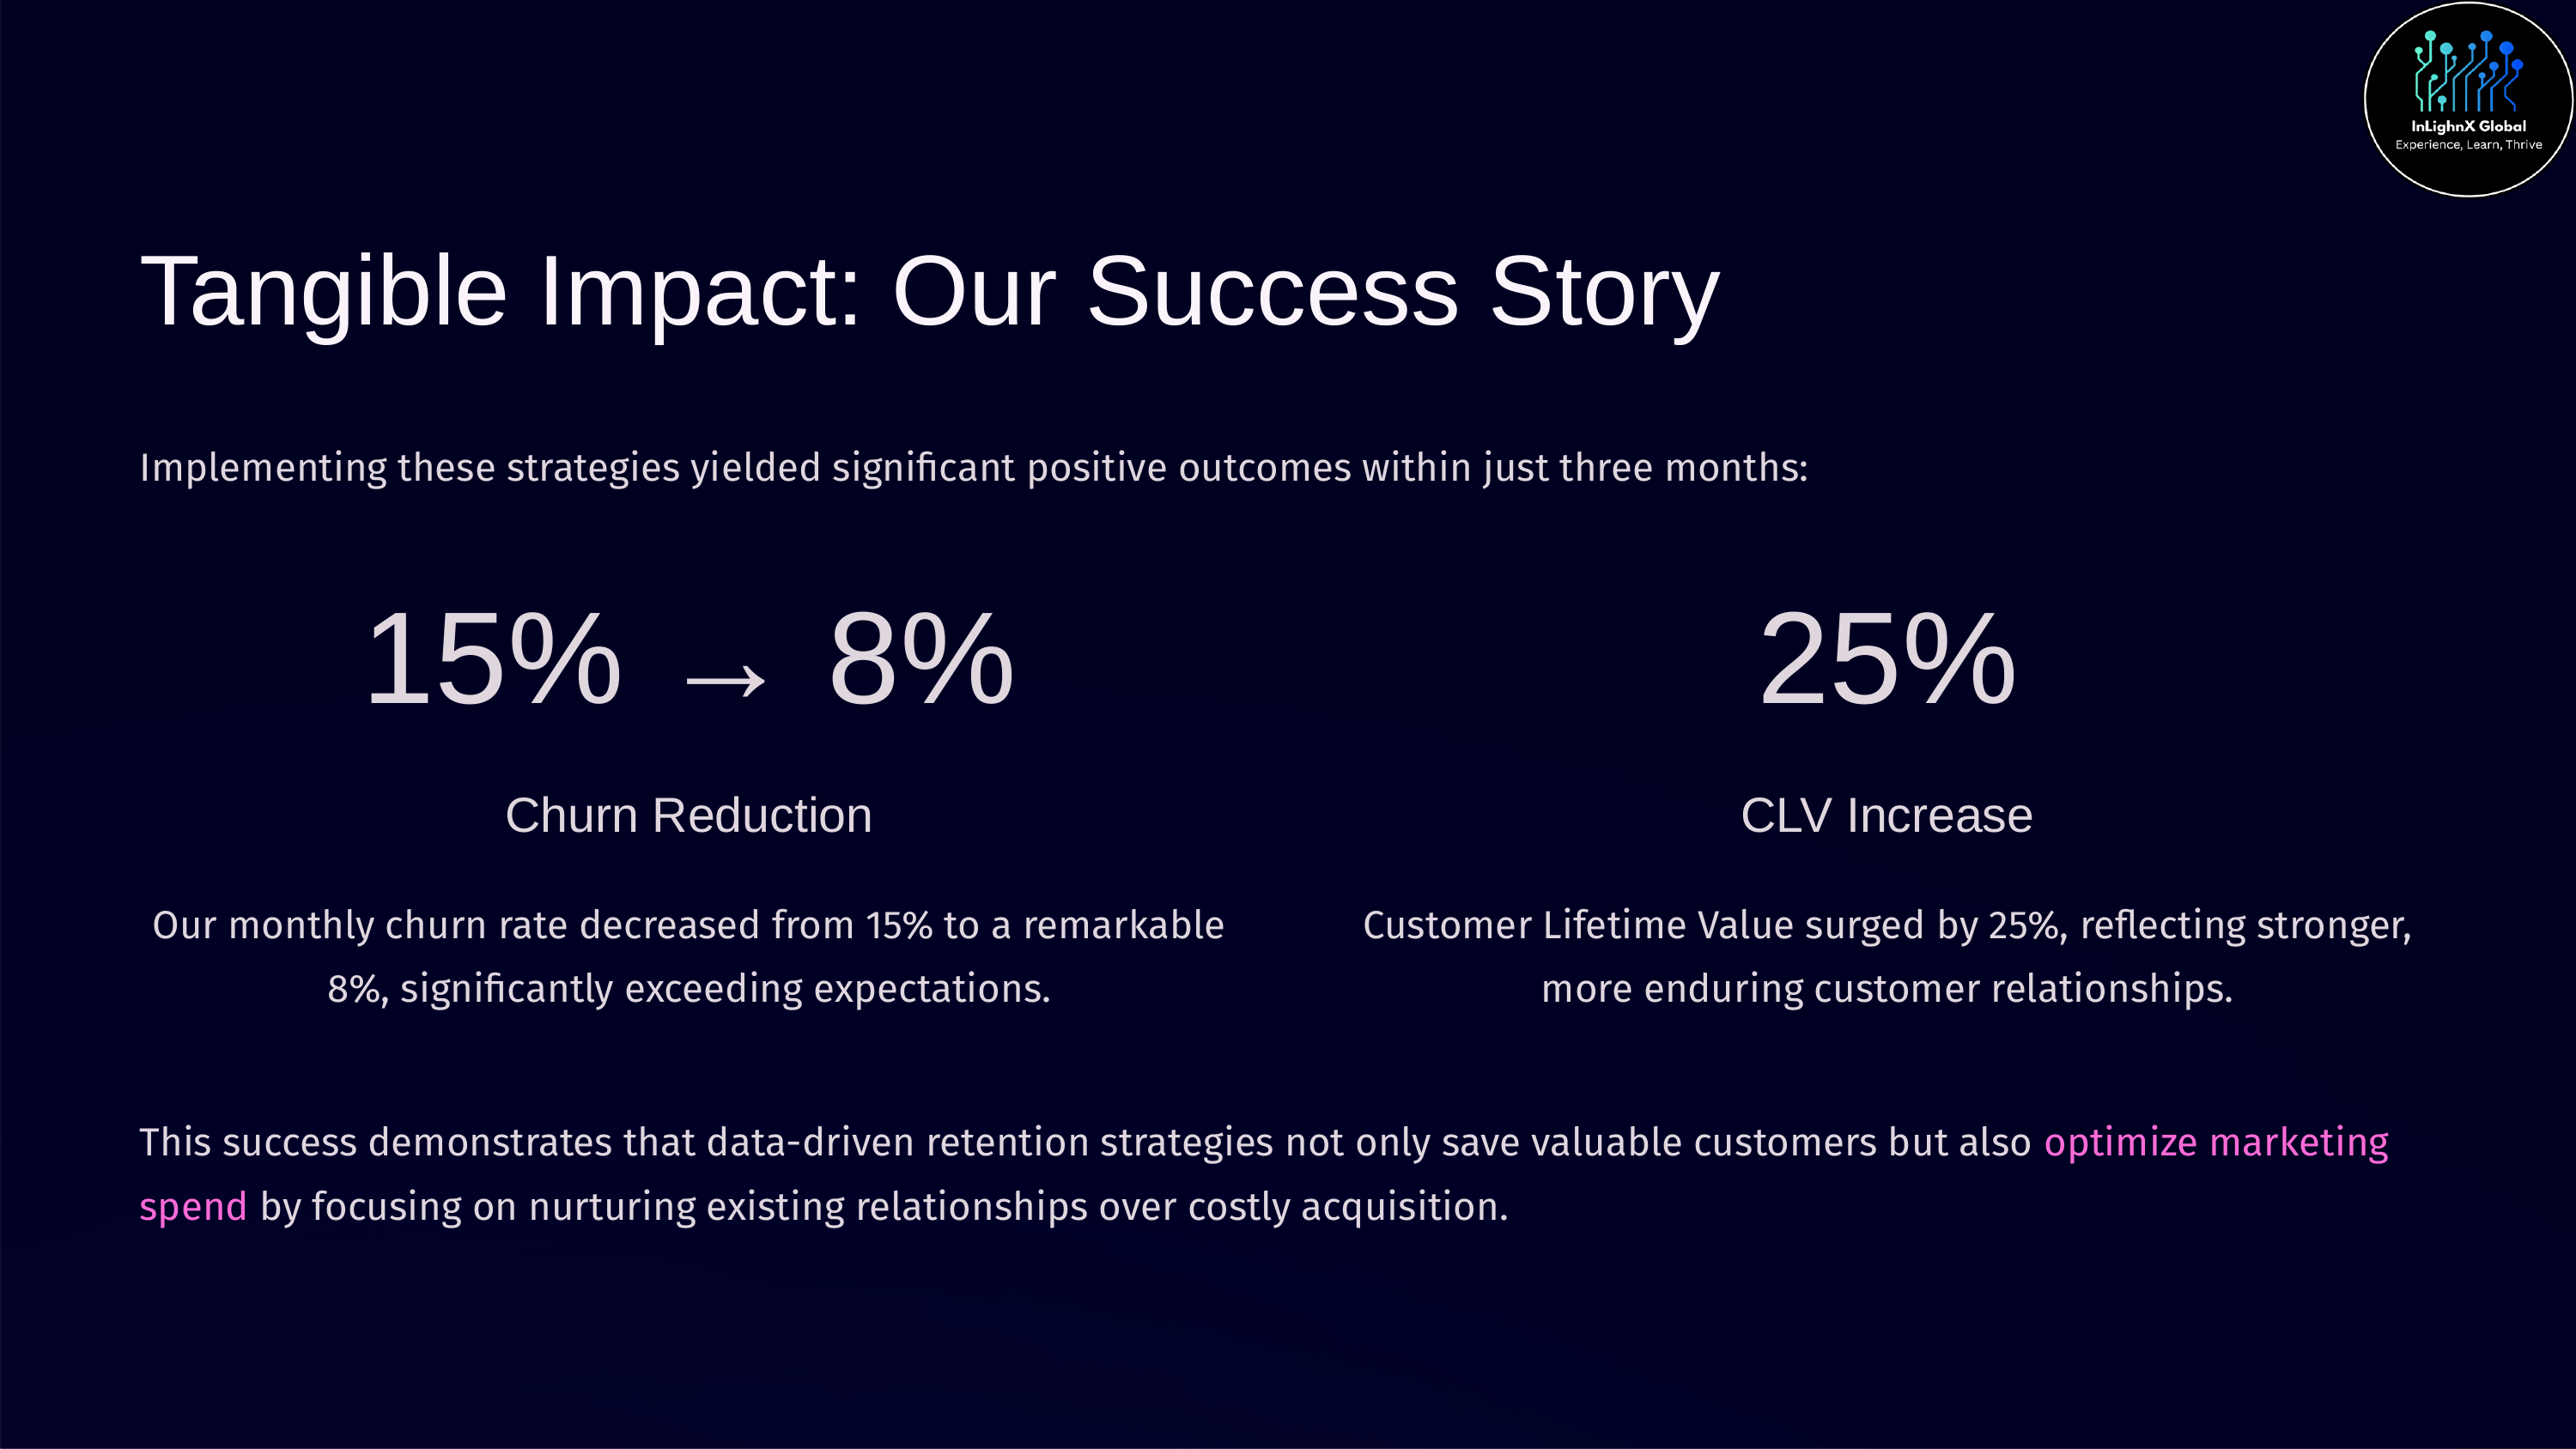

Tangible Impact: Our Success Story
Implementing these strategies yielded significant positive outcomes within just three months:
15% → 8%
25%
Churn Reduction
CLV Increase
Our monthly churn rate decreased from 15% to a remarkable 8%, significantly exceeding expectations.
Customer Lifetime Value surged by 25%, reflecting stronger, more enduring customer relationships.

This success demonstrates that data-driven retention strategies not only save valuable customers but also optimize marketing spend by focusing on nurturing existing relationships over costly acquisition.